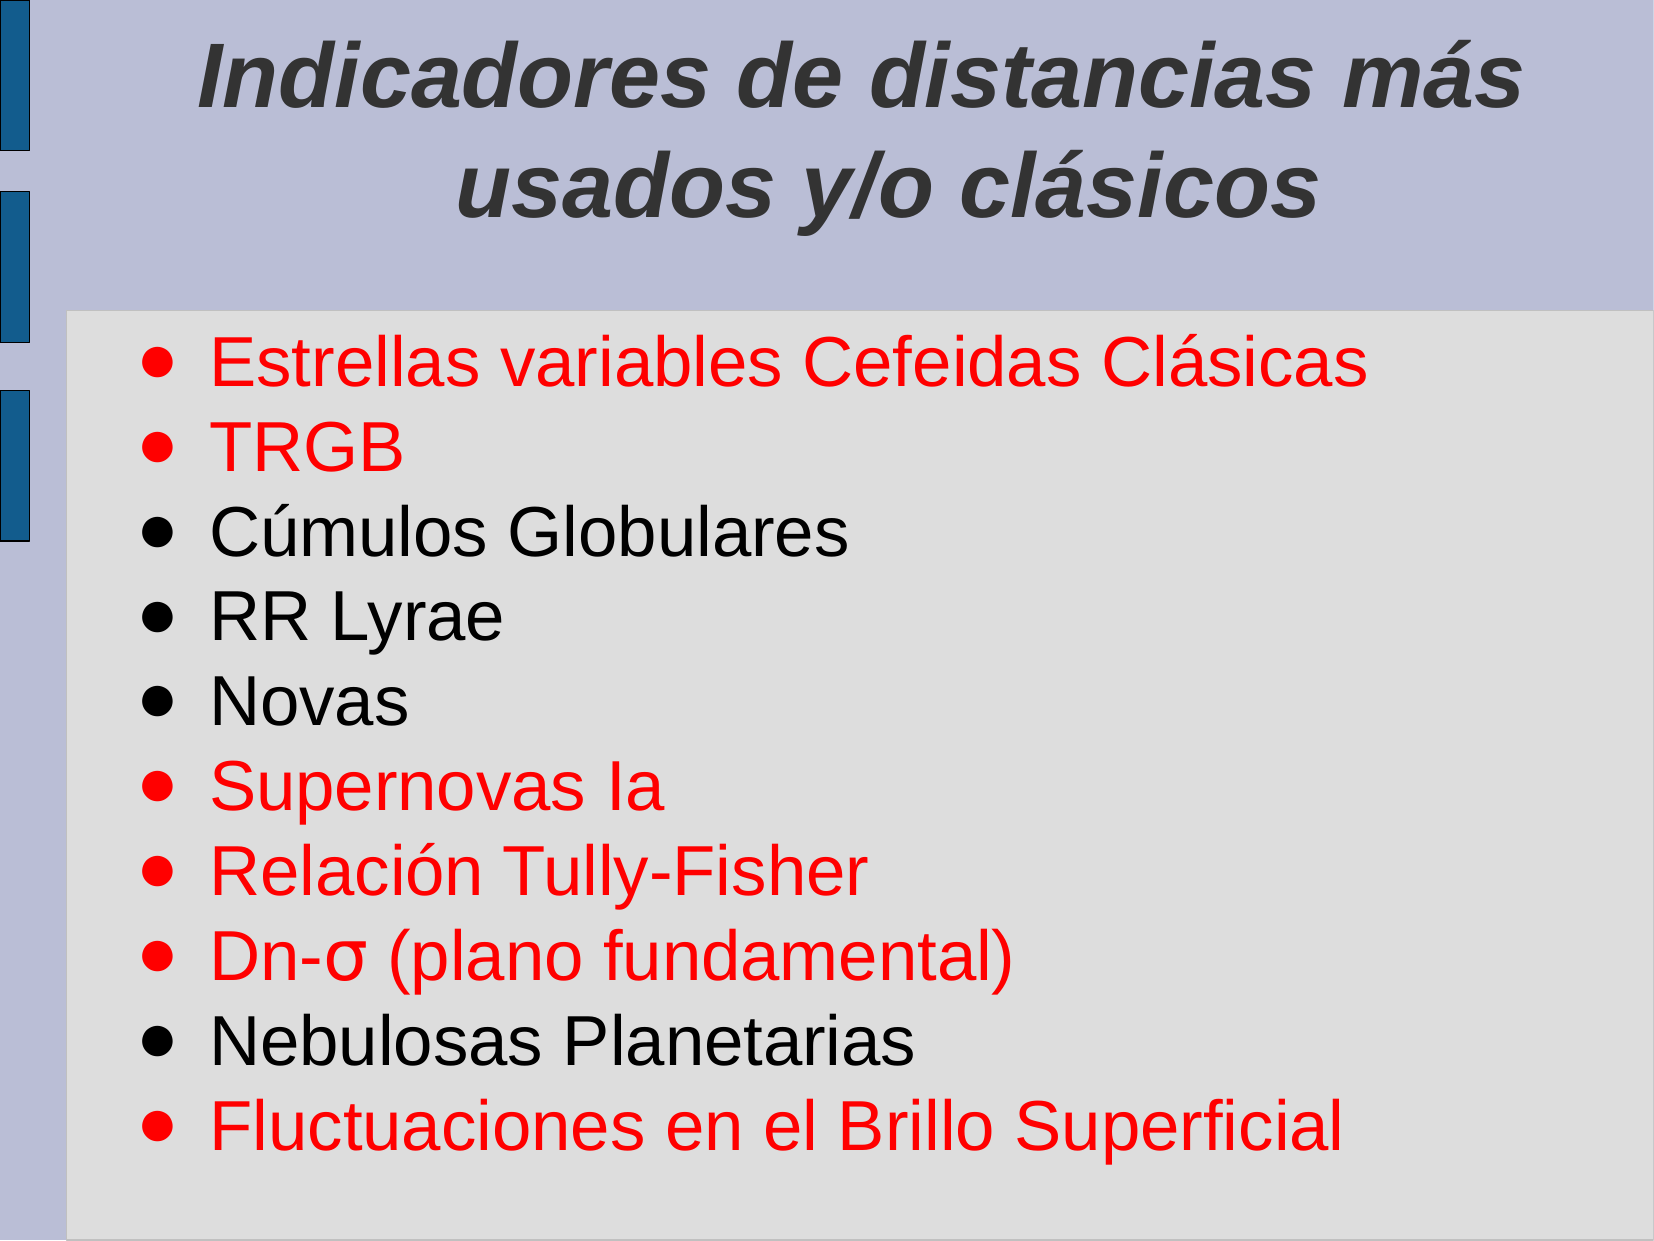

Indicadores de distancias más usados y/o clásicos
Estrellas variables Cefeidas Clásicas
TRGB
Cúmulos Globulares
RR Lyrae
Novas
Supernovas Ia
Relación Tully-Fisher
Dn-σ (plano fundamental)
Nebulosas Planetarias
Fluctuaciones en el Brillo Superficial